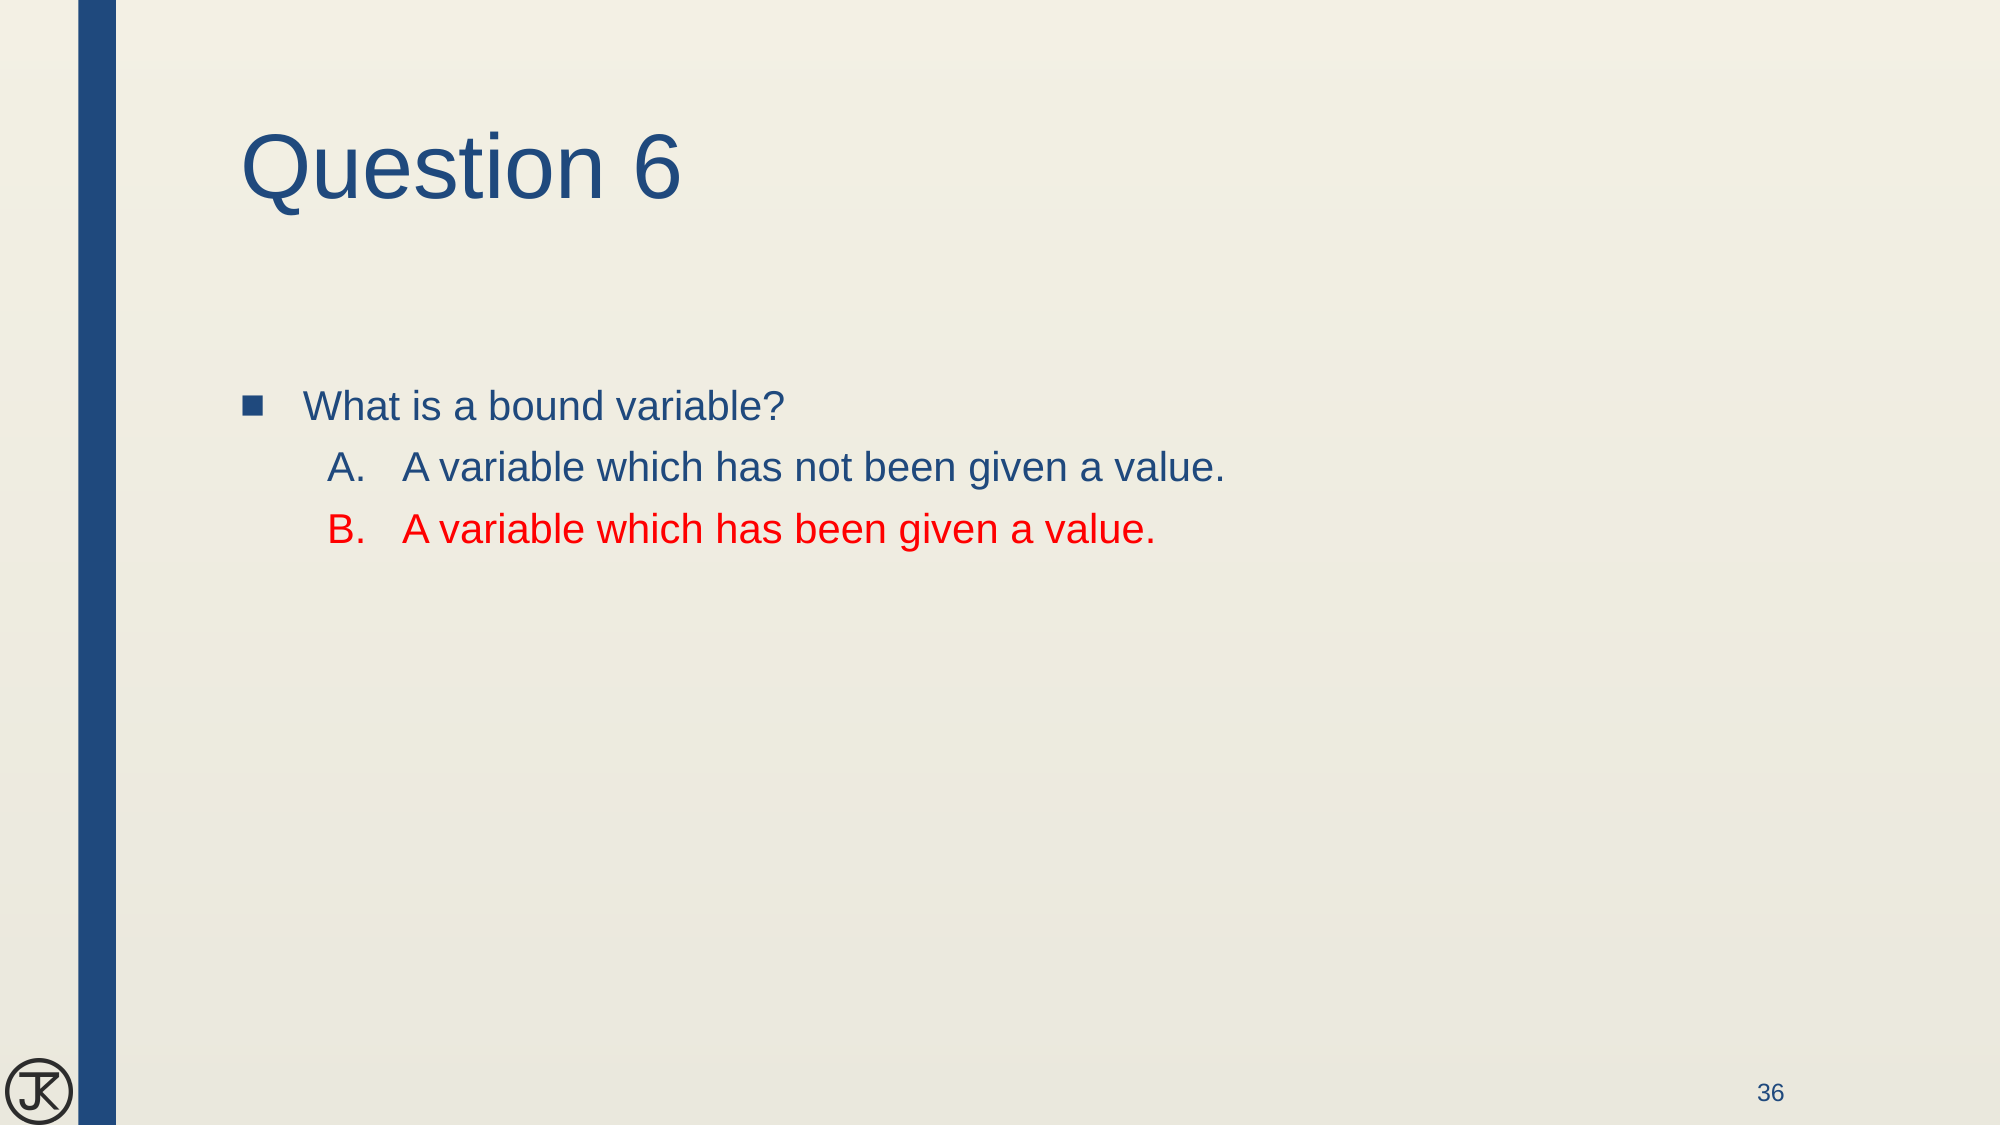

# Question 6
What is a bound variable?
A variable which has not been given a value.
A variable which has been given a value.
36